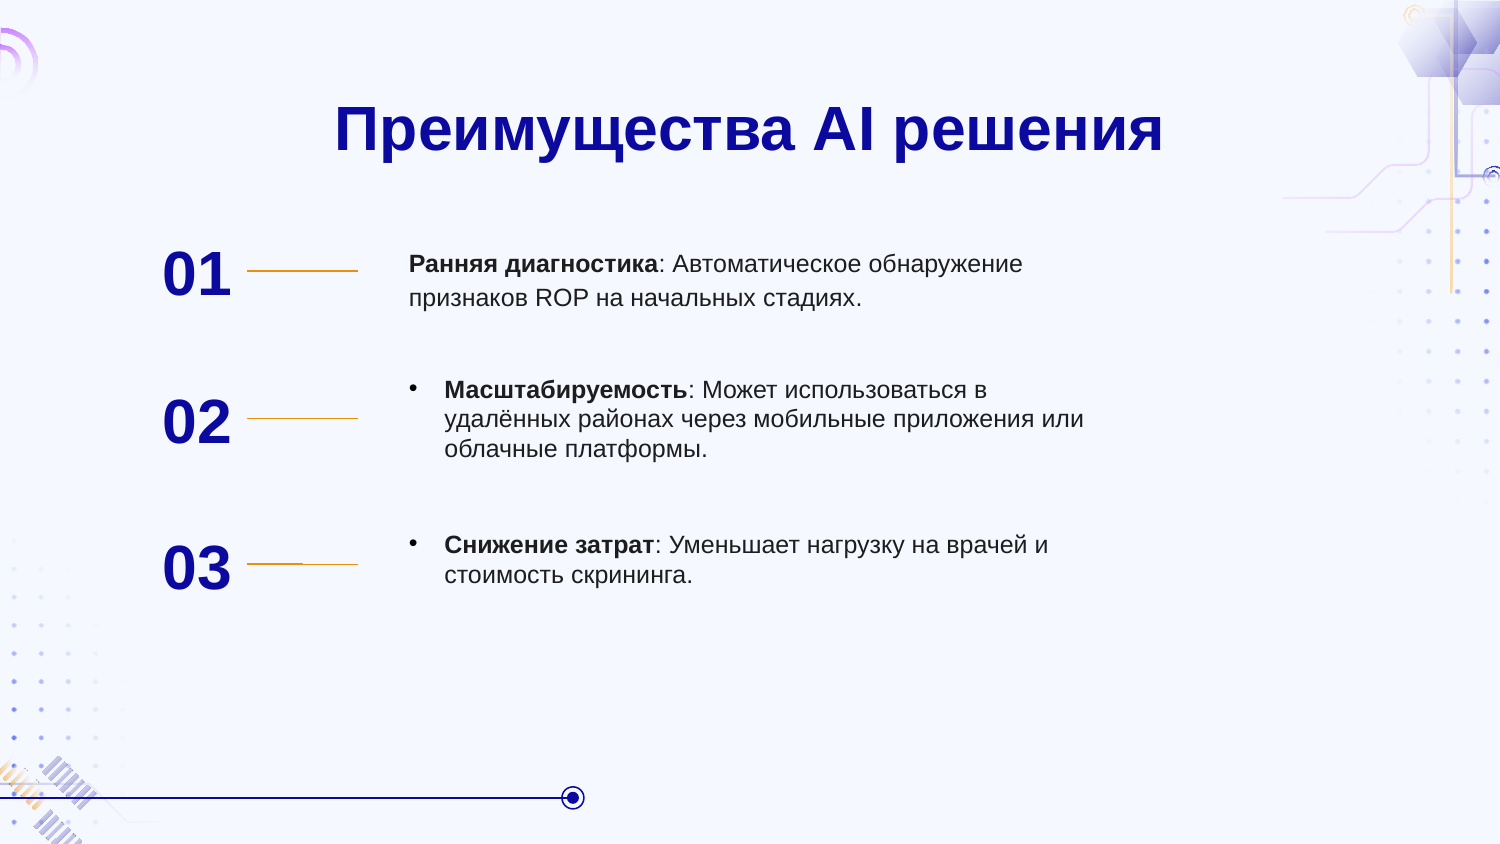

# Преимущества AI решения
01
Ранняя диагностика: Автоматическое обнаружение признаков ROP на начальных стадиях.
Масштабируемость: Может использоваться в удалённых районах через мобильные приложения или облачные платформы.
02
Снижение затрат: Уменьшает нагрузку на врачей и стоимость скрининга.
03